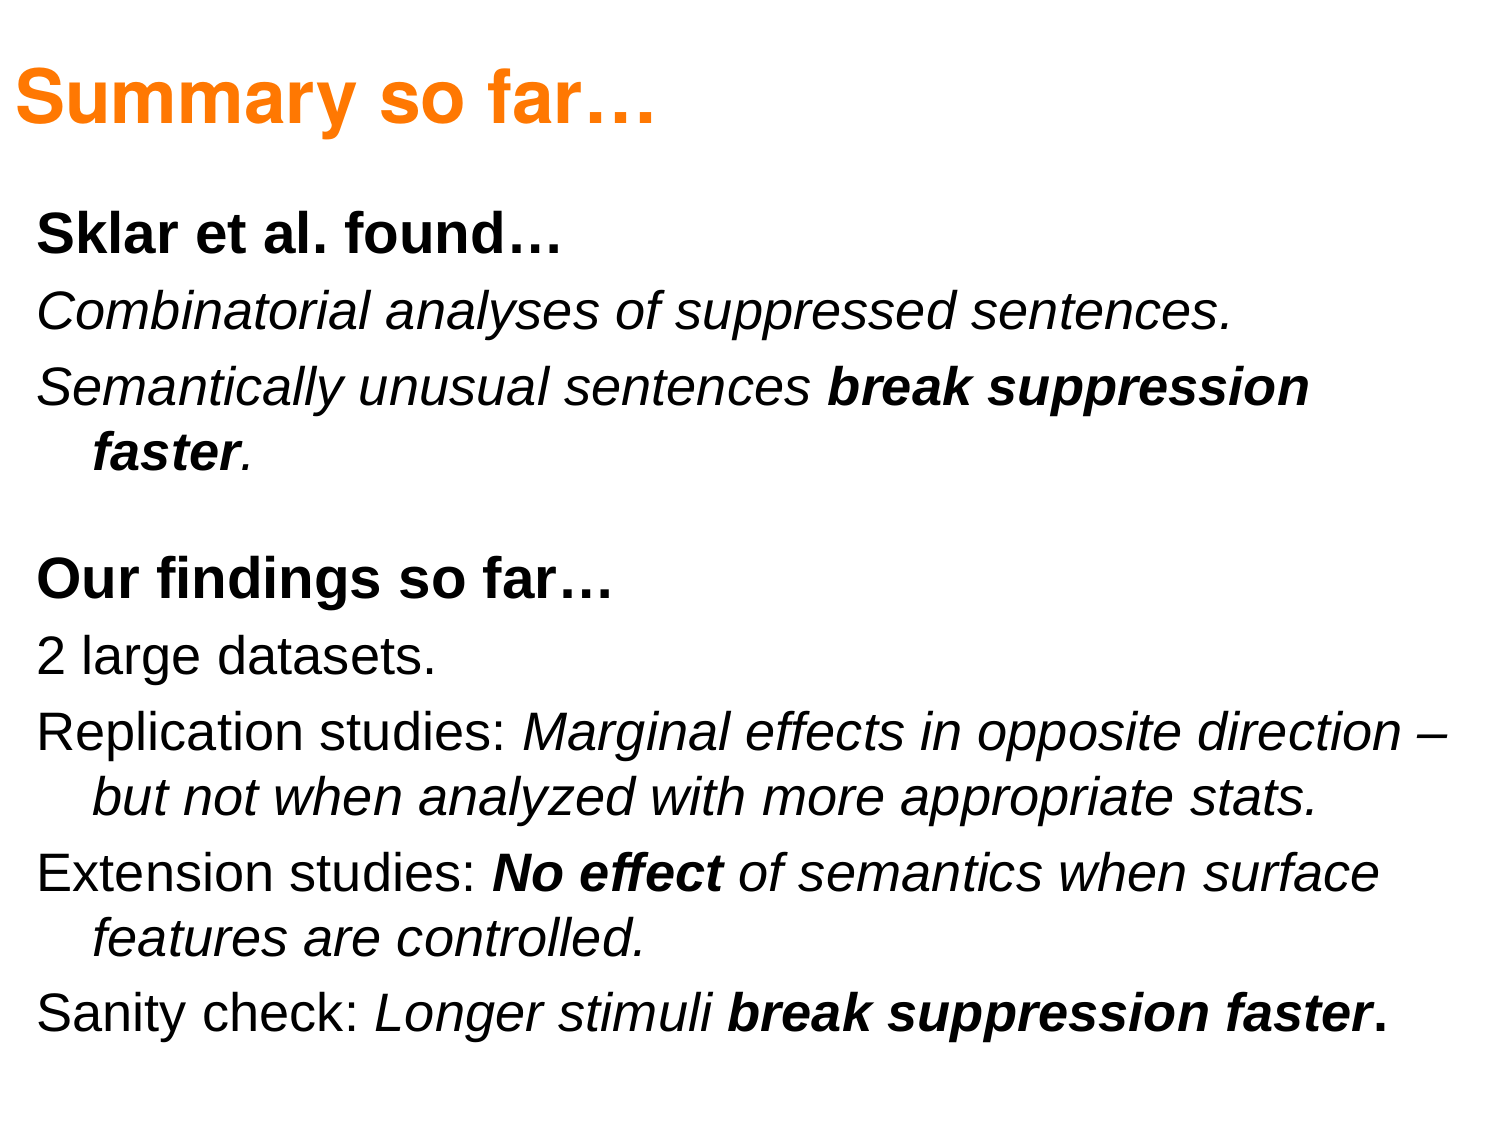

# Summary so far…
Sklar et al. found…
Combinatorial analyses of suppressed sentences.
Semantically unusual sentences break suppression faster.

Our findings so far…
2 large datasets.
Replication studies: Marginal effects in opposite direction – but not when analyzed with more appropriate stats.
Extension studies: No effect of semantics when surface features are controlled.
Sanity check: Longer stimuli break suppression faster.